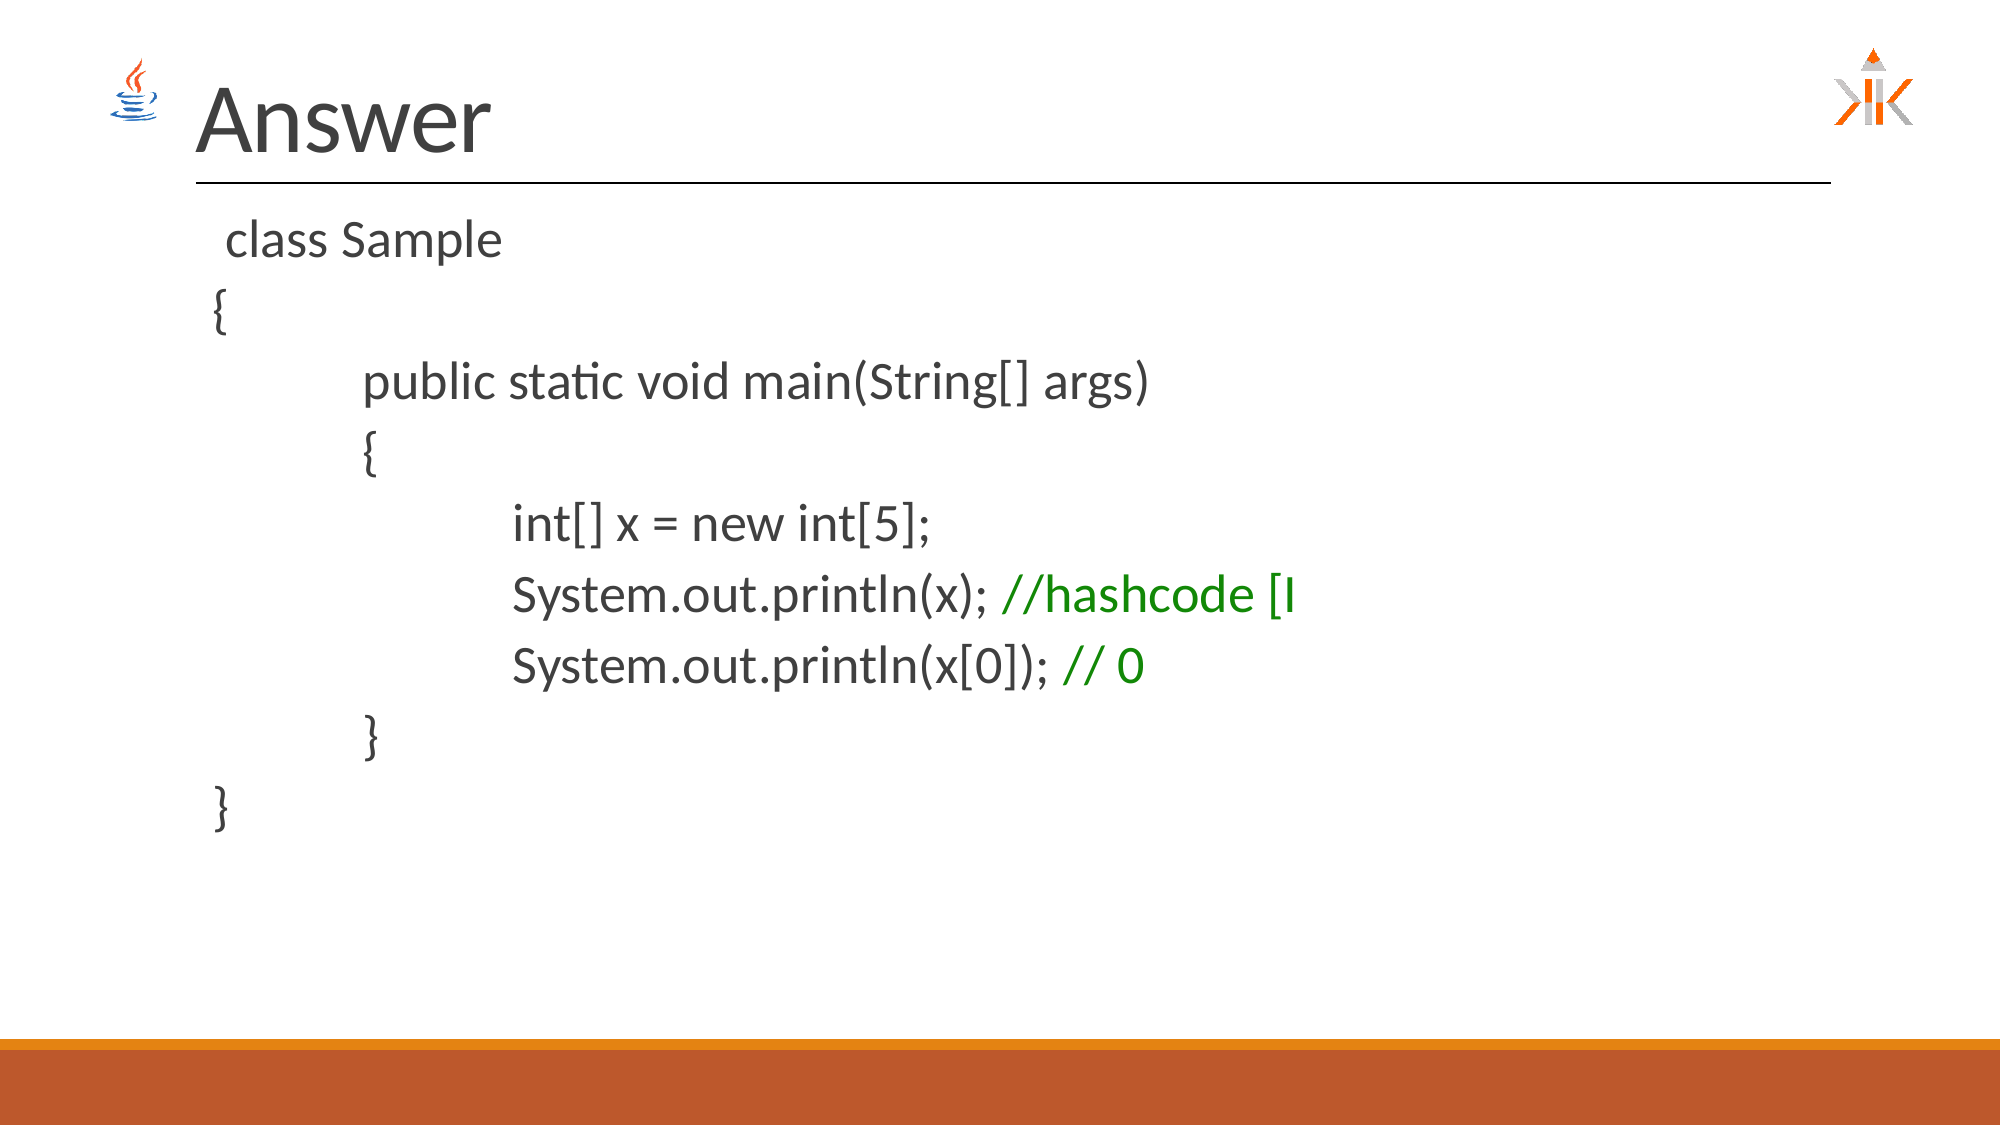

# Answer
 class Sample
{
	public static void main(String[] args)
	{
		int[] x = new int[5];
		System.out.println(x); //hashcode [I
		System.out.println(x[0]); // 0
	}
}